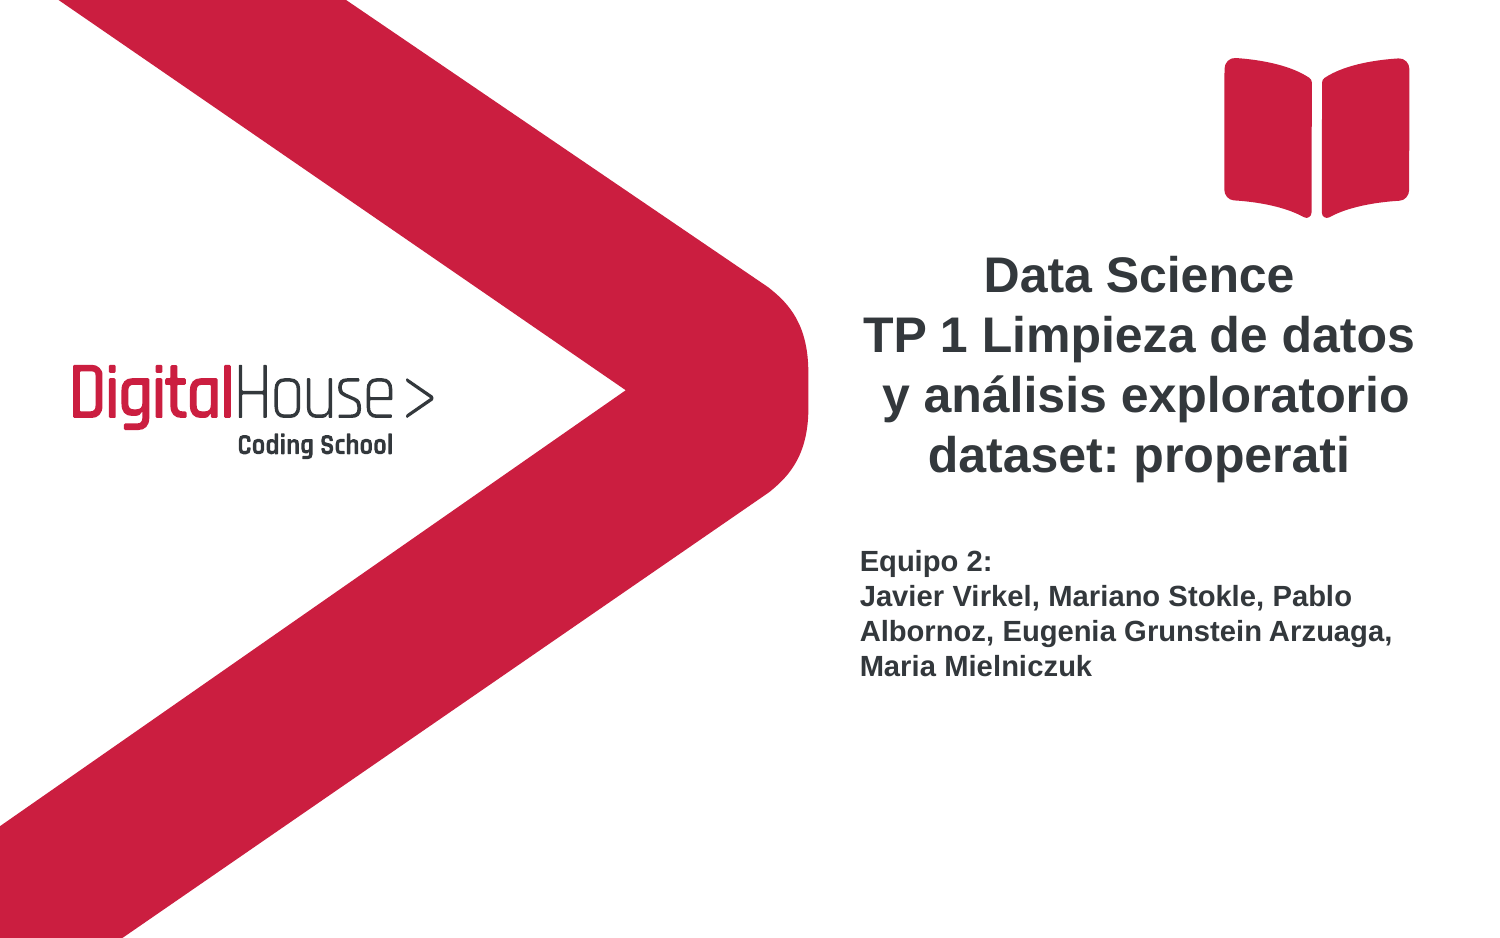

# Data Science
TP 1 Limpieza de datos  y análisis exploratorio
dataset: properati

Equipo 2:
Javier Virkel, Mariano Stokle, Pablo Albornoz, Eugenia Grunstein Arzuaga, Maria Mielniczuk